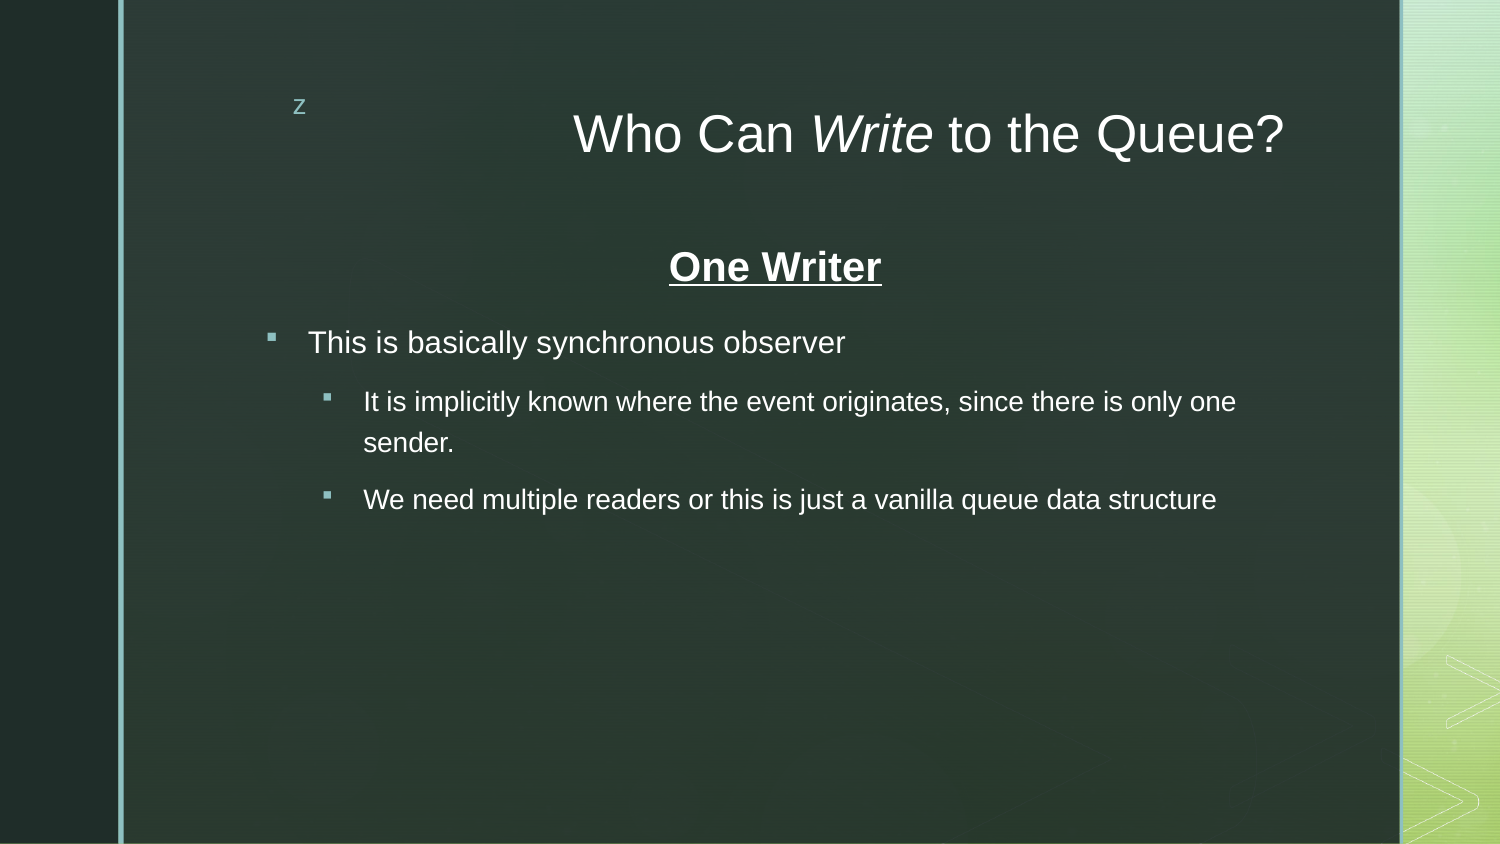

# Who Can Write to the Queue?
One Writer
This is basically synchronous observer
It is implicitly known where the event originates, since there is only one sender.
We need multiple readers or this is just a vanilla queue data structure